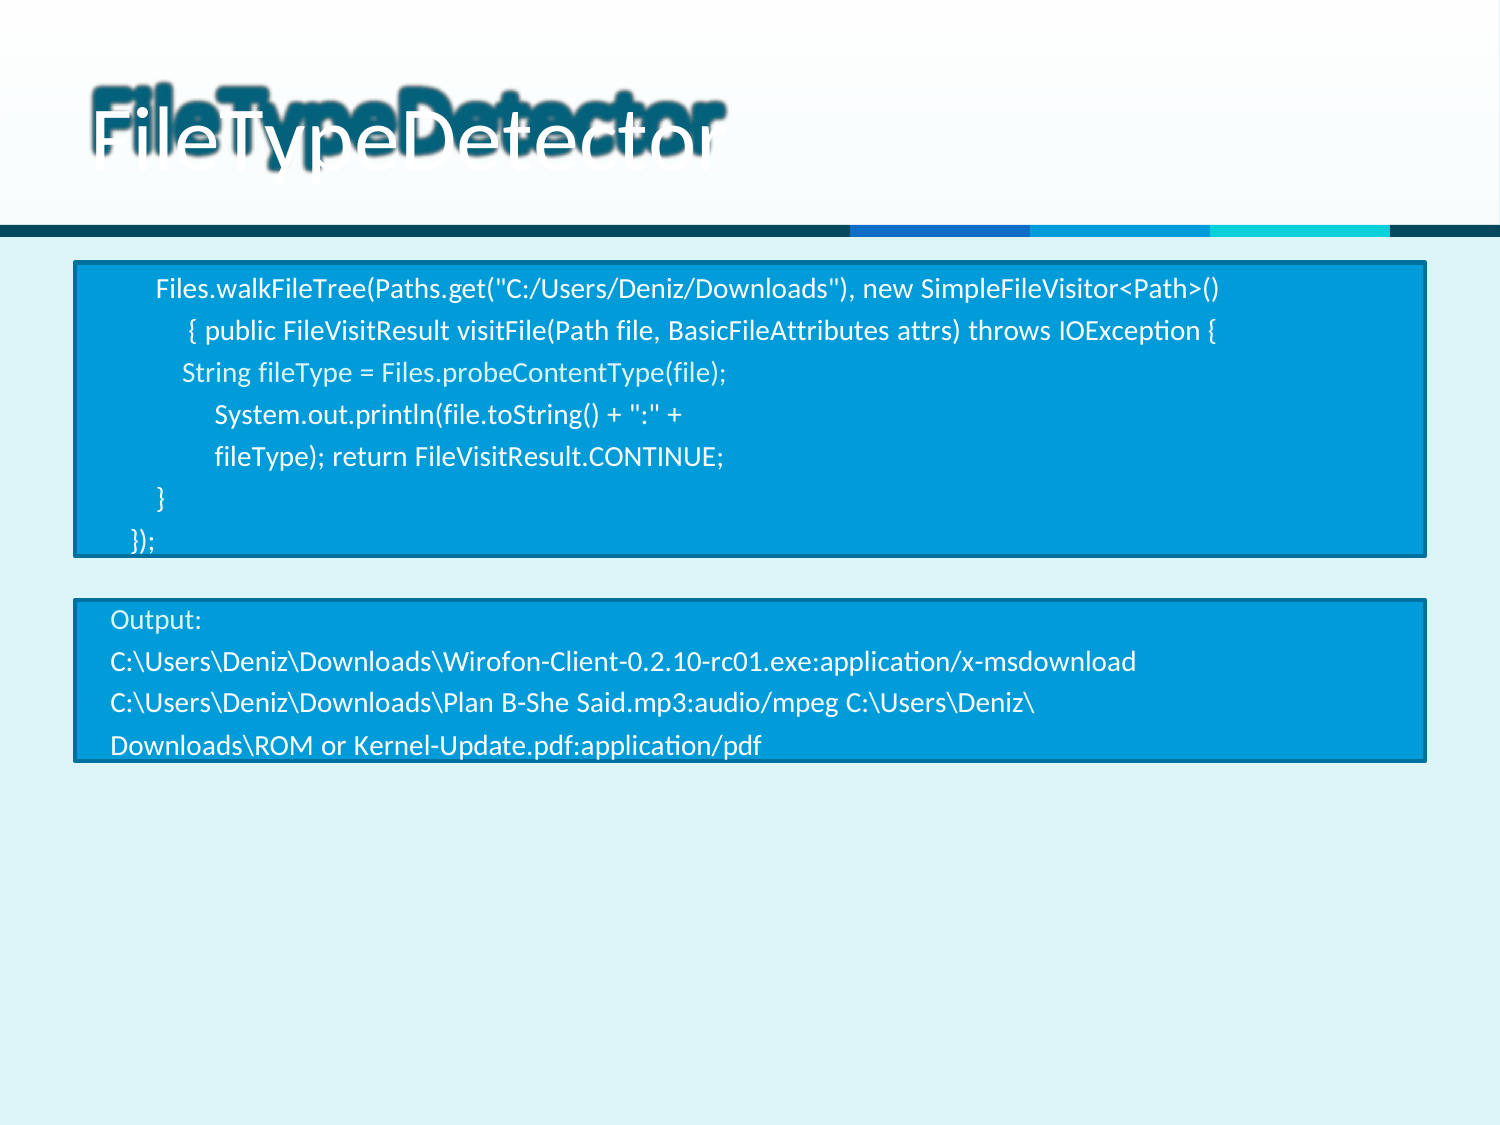

# FileTypeDetector

Files.walkFileTree(Paths.get("C:/Users/Deniz/Downloads"), new SimpleFileVisitor<Path>() { public FileVisitResult visitFile(Path file, BasicFileAttributes attrs) throws IOException {
String fileType = Files.probeContentType(file); System.out.println(file.toString() + ":" + fileType); return FileVisitResult.CONTINUE;
}
});
Output:
C:\Users\Deniz\Downloads\Wirofon-Client-0.2.10-rc01.exe:application/x-msdownload C:\Users\Deniz\Downloads\Plan B-She Said.mp3:audio/mpeg C:\Users\Deniz\Downloads\ROM or Kernel-Update.pdf:application/pdf